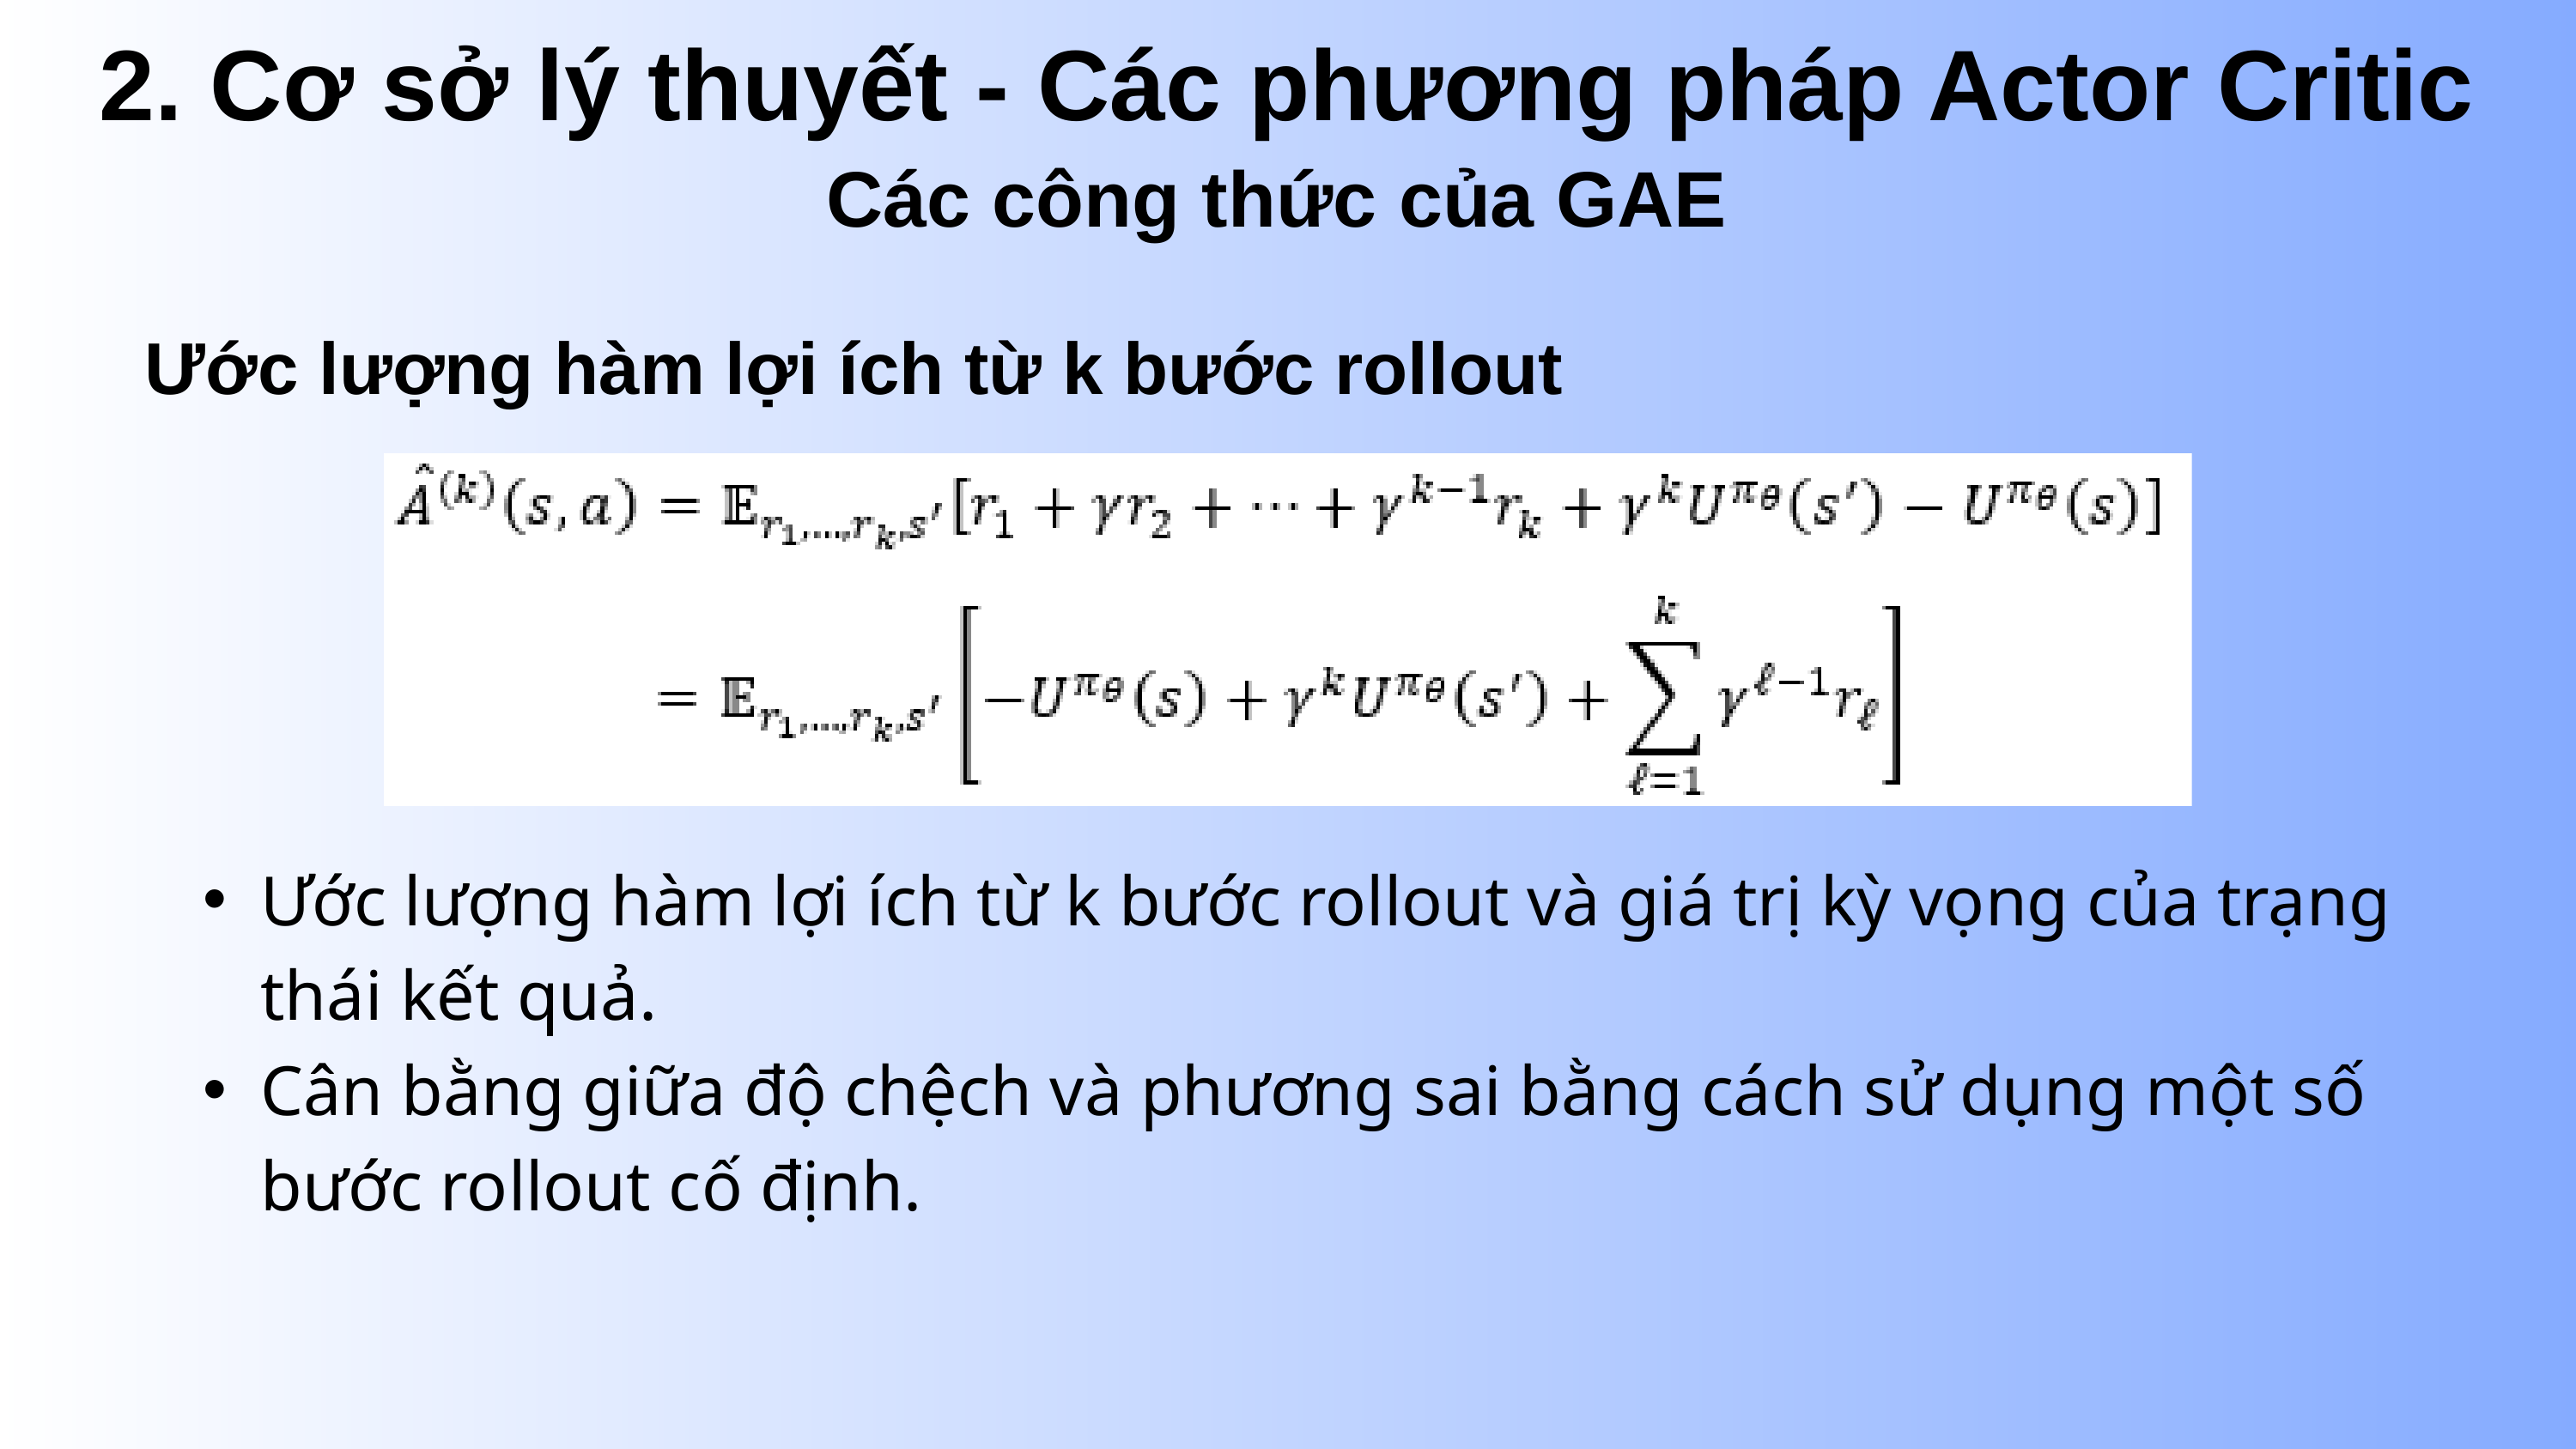

2. Cơ sở lý thuyết - Các phương pháp Actor Critic
Các công thức của GAE
Ước lượng hàm lợi ích từ k bước rollout

Ước lượng hàm lợi ích từ k bước rollout và giá trị kỳ vọng của trạng thái kết quả.
Cân bằng giữa độ chệch và phương sai bằng cách sử dụng một số bước rollout cố định.